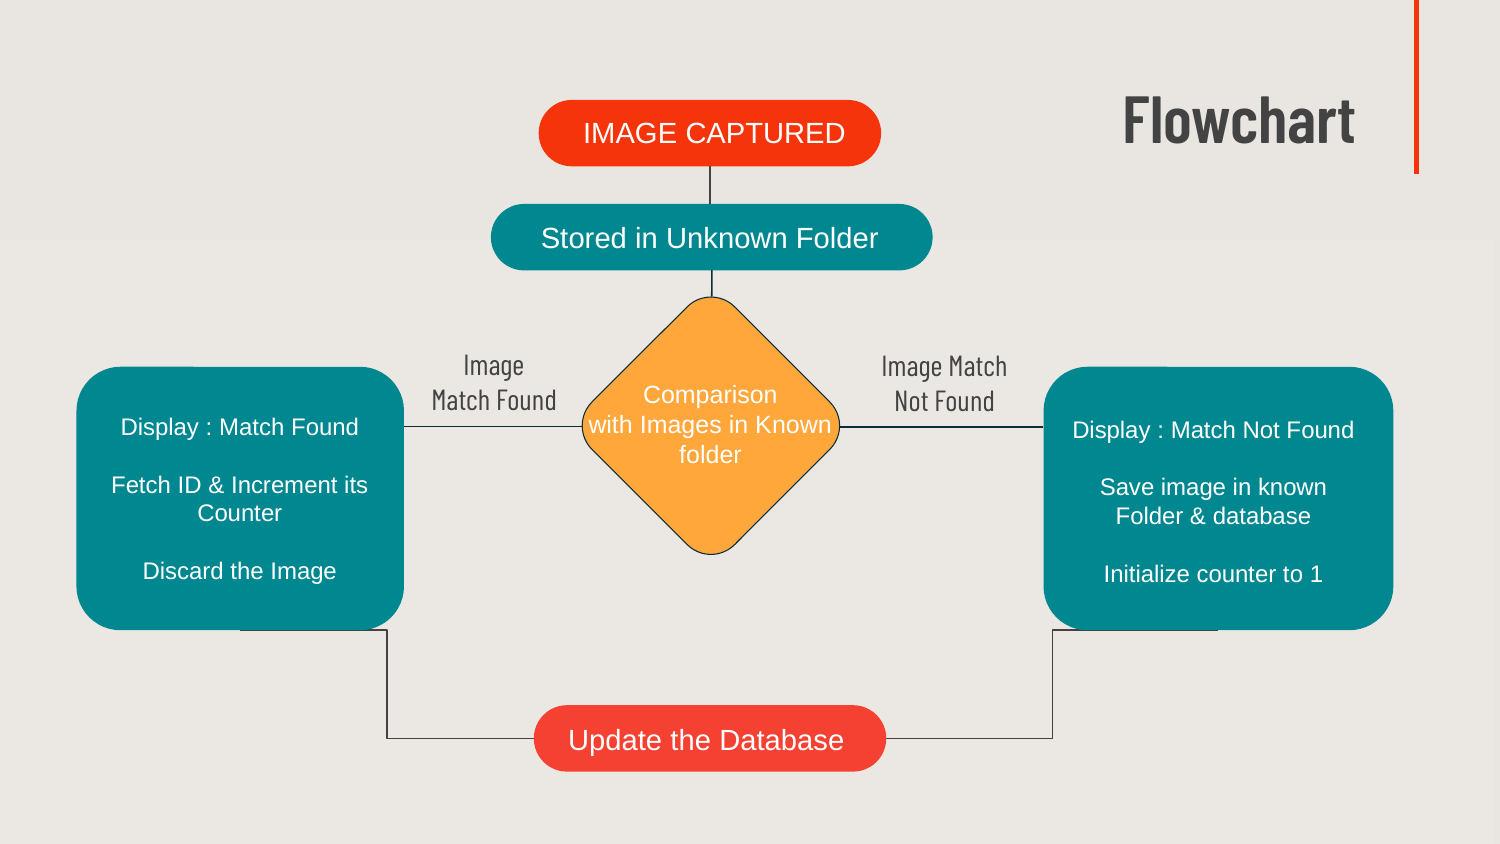

# Flowchart

IMAGE CAPTURED

Stored in Unknown Folder

Image
Match Found
Image Match
Not Found

Display : Match Found

Fetch ID & Increment its
Counter

Discard the Image

Display : Match Not Found

Save image in known
Folder & database

Initialize counter to 1
Comparison
with Images in Known folder
Update the Database